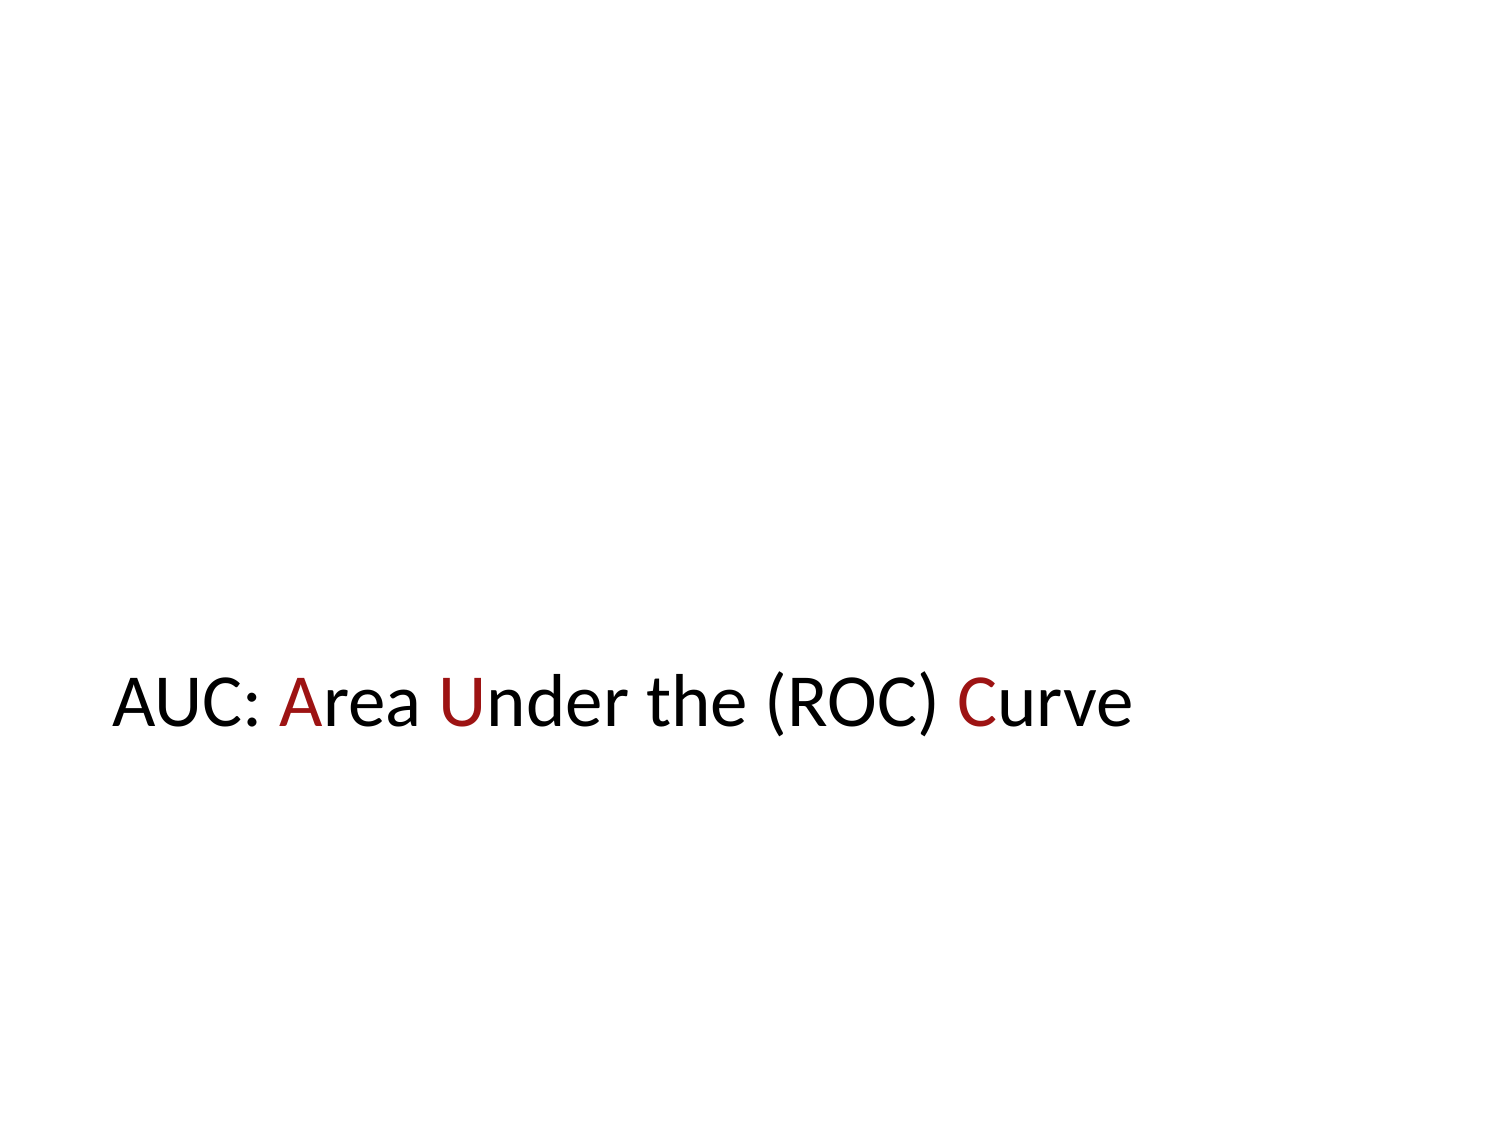

# AUC: Area Under the (ROC) Curve